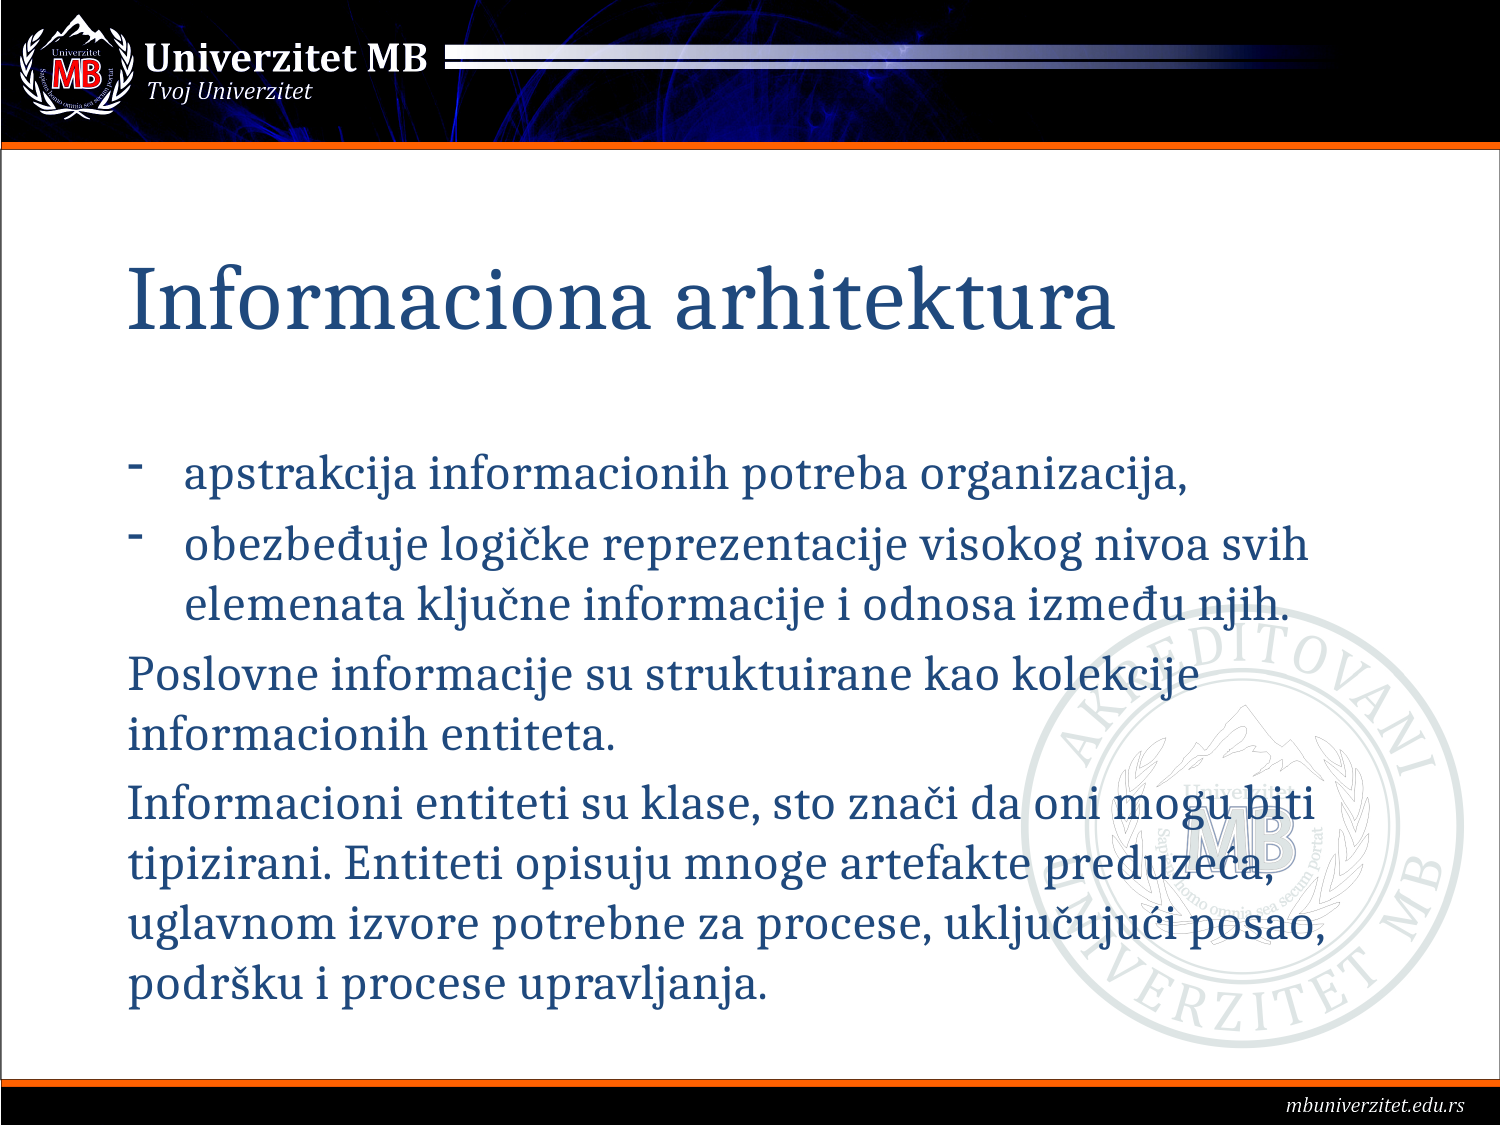

# Informaciona arhitektura
apstrakcija informacionih potreba organizacija,
obezbeđuje logičke reprezentacije visokog nivoa svih elemenata ključne informacije i odnosa između njih.
Poslovne informacije su struktuirane kao kolekcije informacionih entiteta.
Informacioni entiteti su klase, sto znači da oni mogu biti tipizirani. Entiteti opisuju mnoge artefakte preduzeća, uglavnom izvore potrebne za procese, uključujući posao, podršku i procese upravljanja.